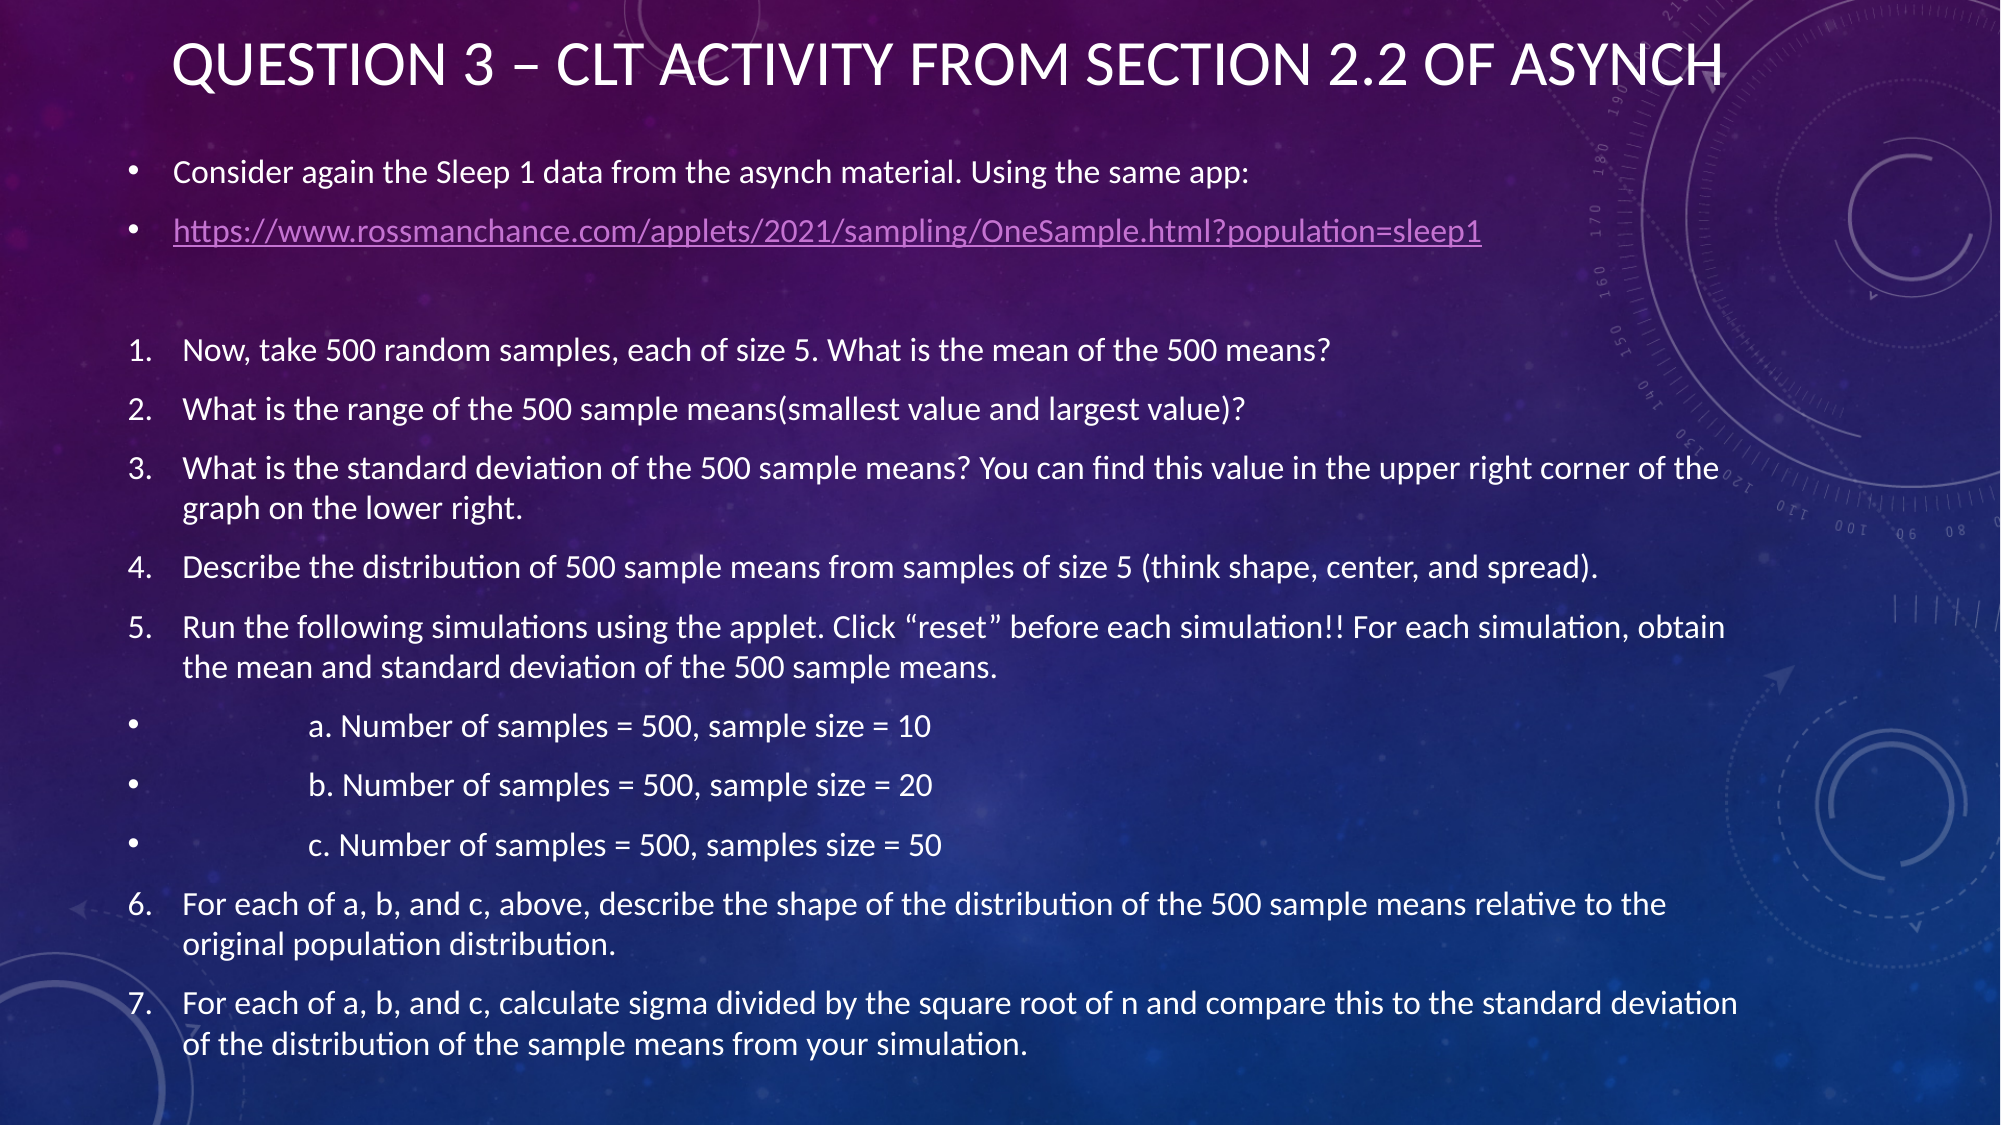

# Question 3 – clt activity from section 2.2 of asynch
Consider again the Sleep 1 data from the asynch material. Using the same app:
https://www.rossmanchance.com/applets/2021/sampling/OneSample.html?population=sleep1

Now, take 500 random samples, each of size 5. What is the mean of the 500 means?
What is the range of the 500 sample means(smallest value and largest value)?
What is the standard deviation of the 500 sample means? You can find this value in the upper right corner of the graph on the lower right.
Describe the distribution of 500 sample means from samples of size 5 (think shape, center, and spread).
Run the following simulations using the applet. Click “reset” before each simulation!! For each simulation, obtain the mean and standard deviation of the 500 sample means.
	a. Number of samples = 500, sample size = 10
	b. Number of samples = 500, sample size = 20
	c. Number of samples = 500, samples size = 50
For each of a, b, and c, above, describe the shape of the distribution of the 500 sample means relative to the original population distribution.
For each of a, b, and c, calculate sigma divided by the square root of n and compare this to the standard deviation of the distribution of the sample means from your simulation.